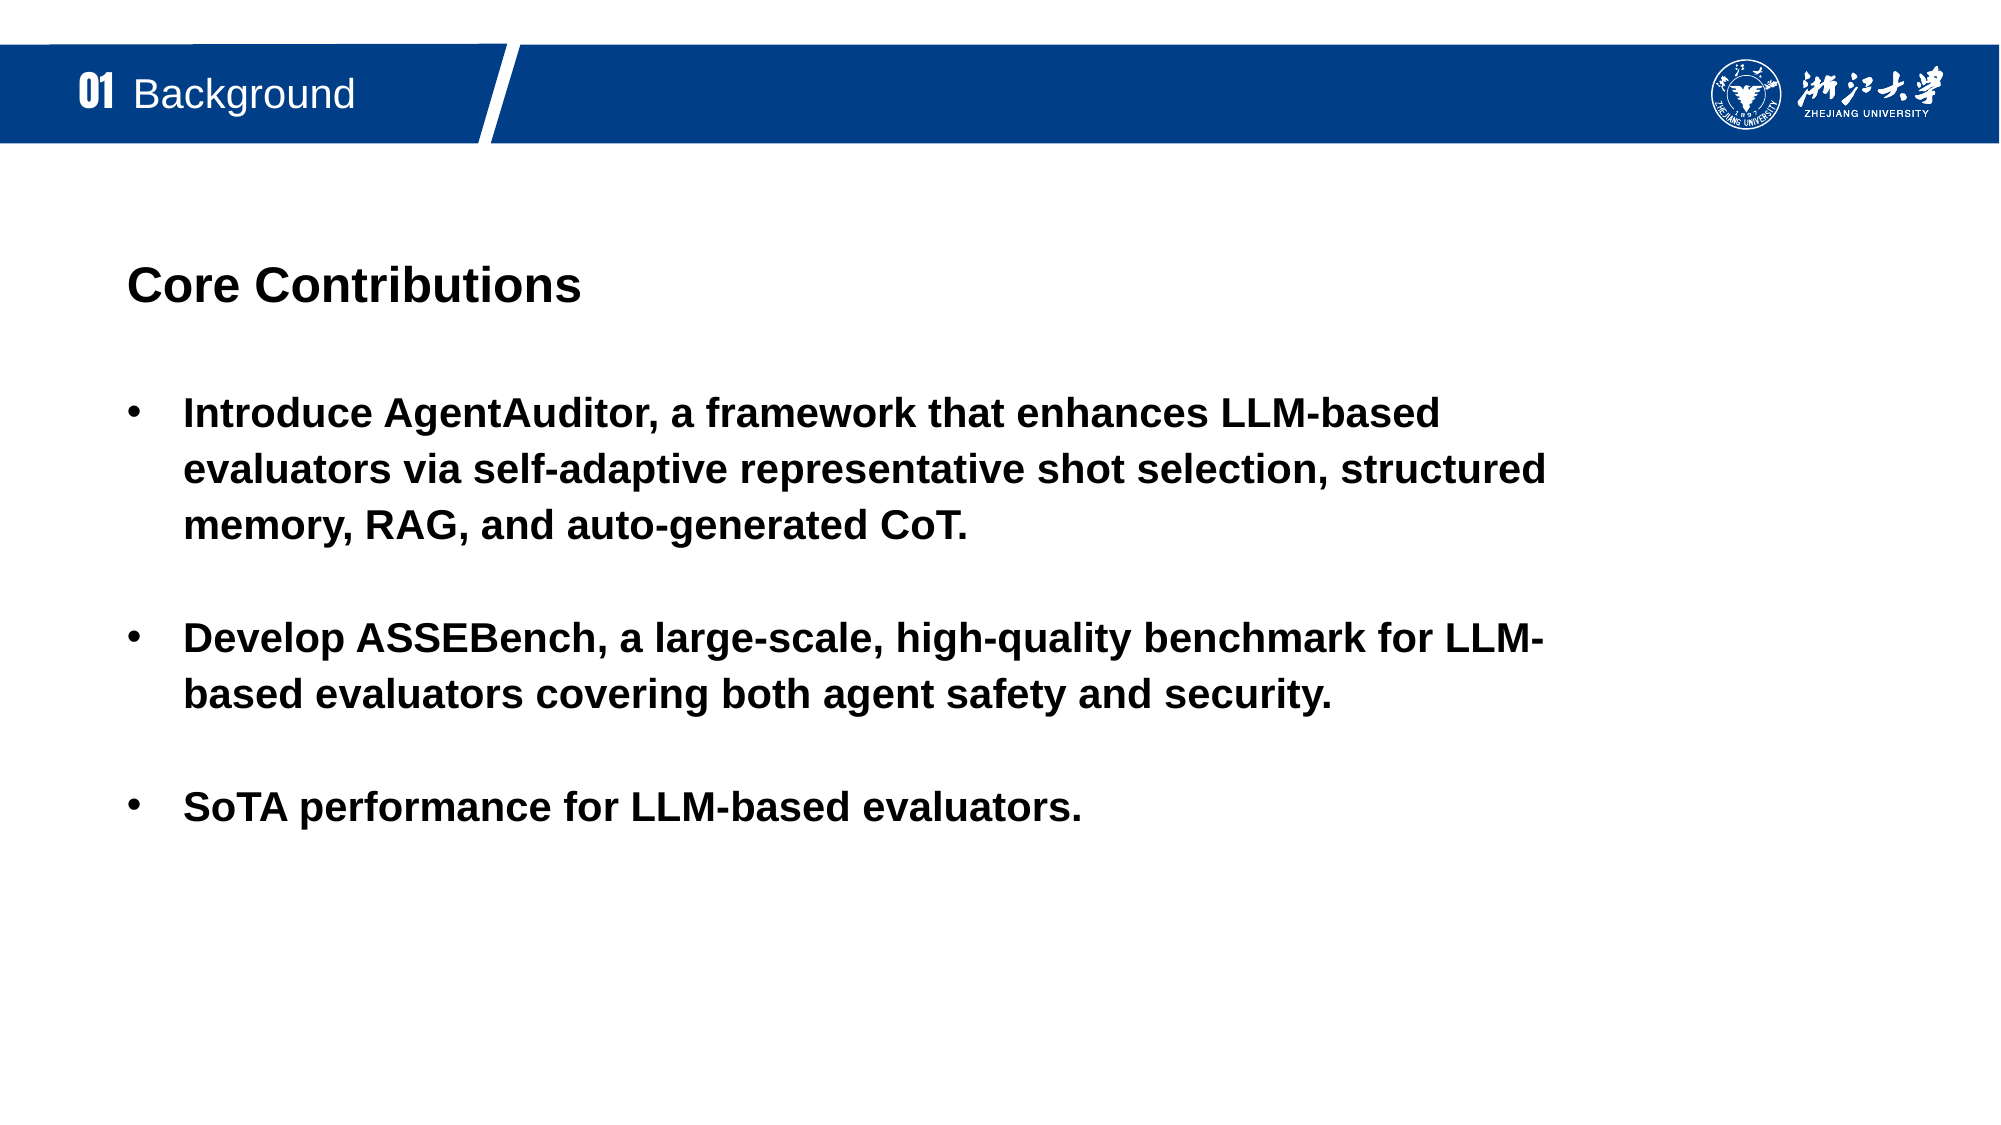

01  Background
Core Contributions
Introduce AgentAuditor, a framework that enhances LLM-based evaluators via self-adaptive representative shot selection, structured memory, RAG, and auto-generated CoT.

Develop ASSEBench, a large-scale, high-quality benchmark for LLM-based evaluators covering both agent safety and security.

SoTA performance for LLM-based evaluators.